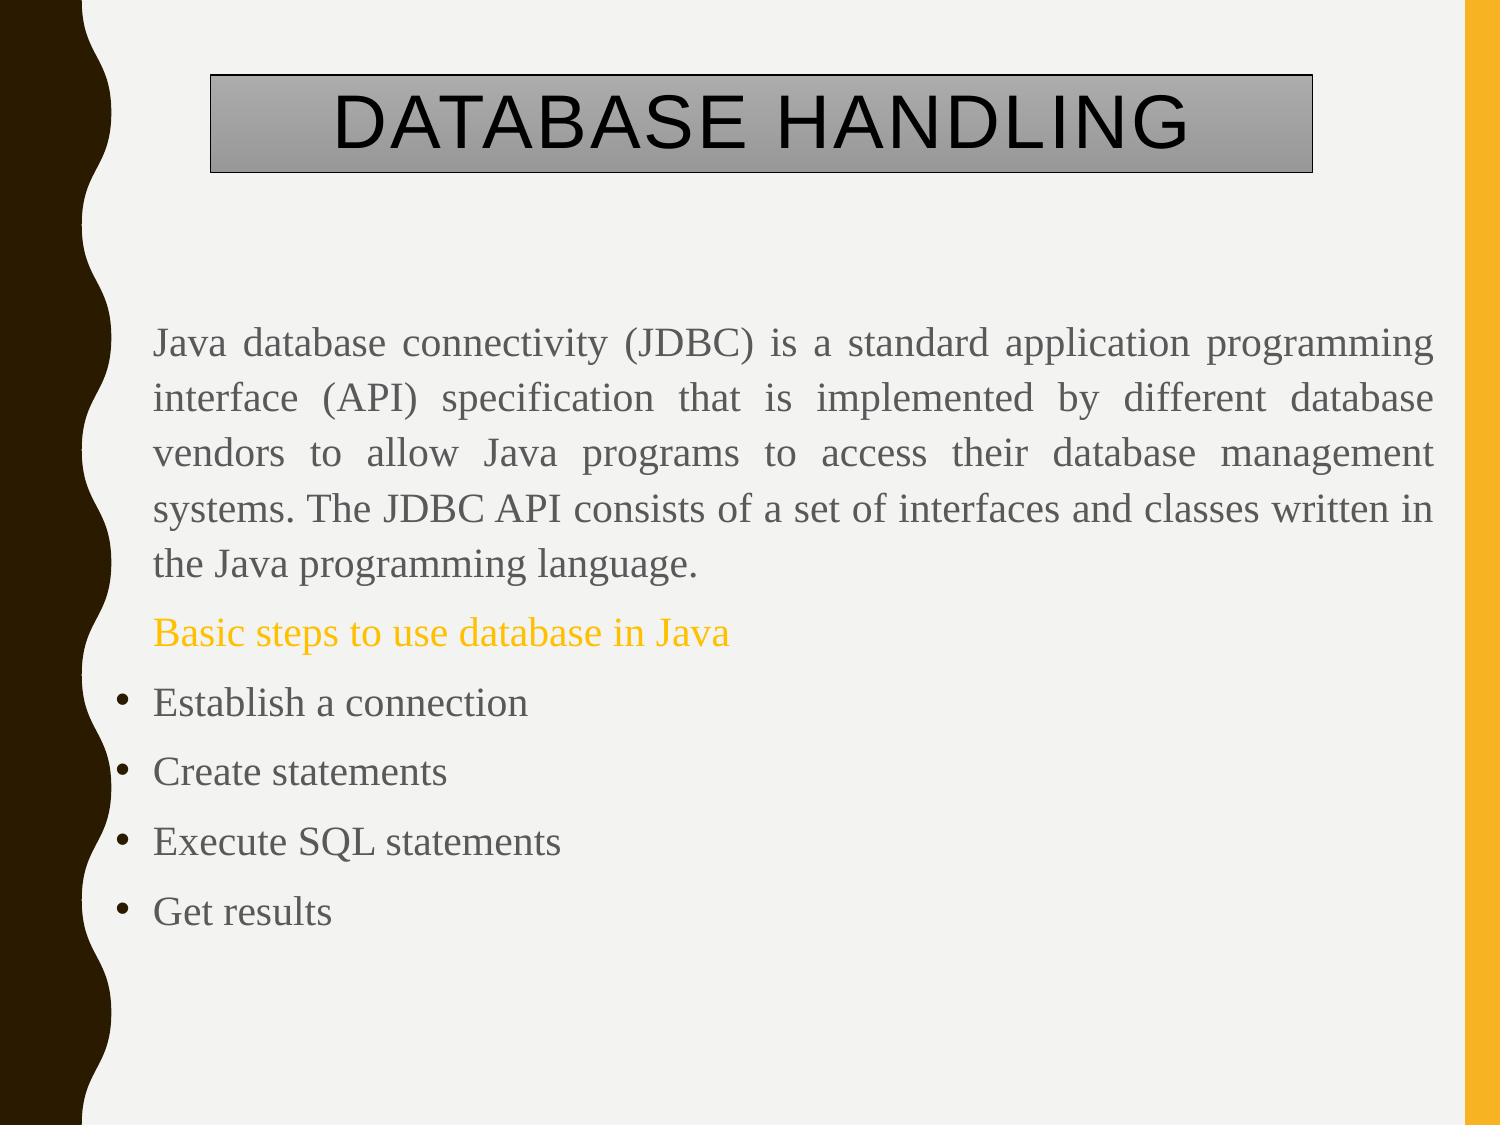

# Database Handling
	Java database connectivity (JDBC) is a standard application programming interface (API) specification that is implemented by different database vendors to allow Java programs to access their database management systems. The JDBC API consists of a set of interfaces and classes written in the Java programming language.
	Basic steps to use database in Java
Establish a connection
Create statements
Execute SQL statements
Get results